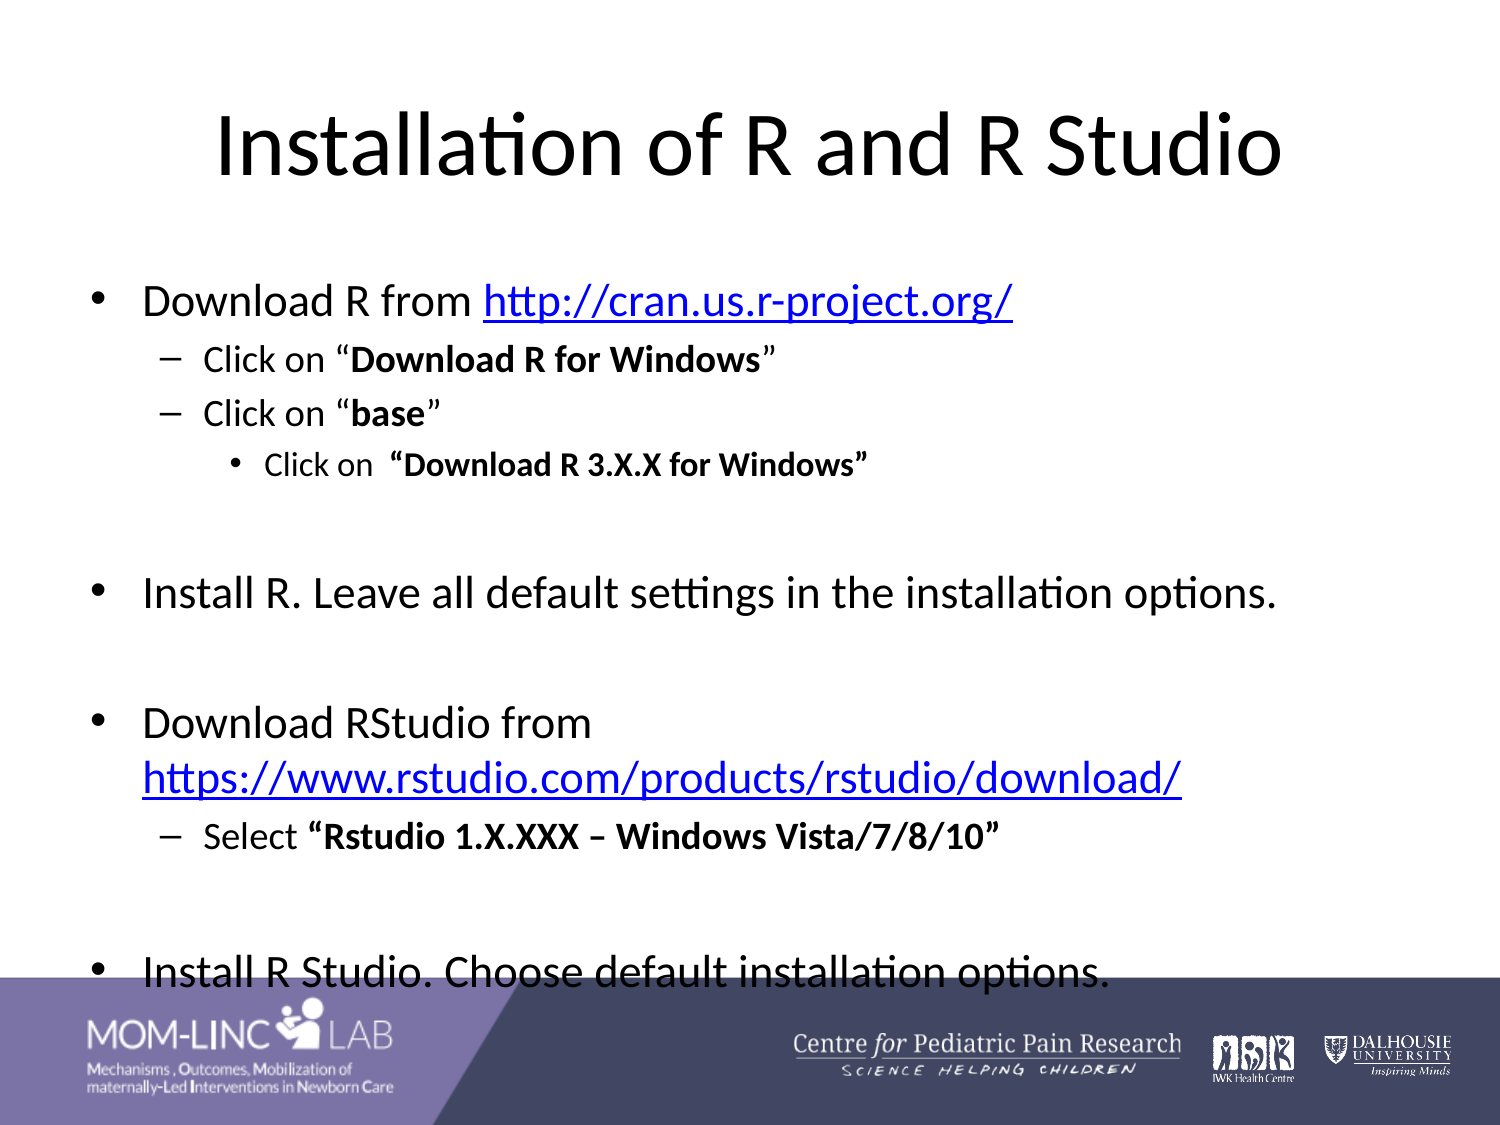

# Installation of R and R Studio
Download R from http://cran.us.r-project.org/
Click on “Download R for Windows”
Click on “base”
Click on  “Download R 3.X.X for Windows”

Install R. Leave all default settings in the installation options.

Download RStudio from https://www.rstudio.com/products/rstudio/download/
Select “Rstudio 1.X.XXX – Windows Vista/7/8/10”

Install R Studio. Choose default installation options.